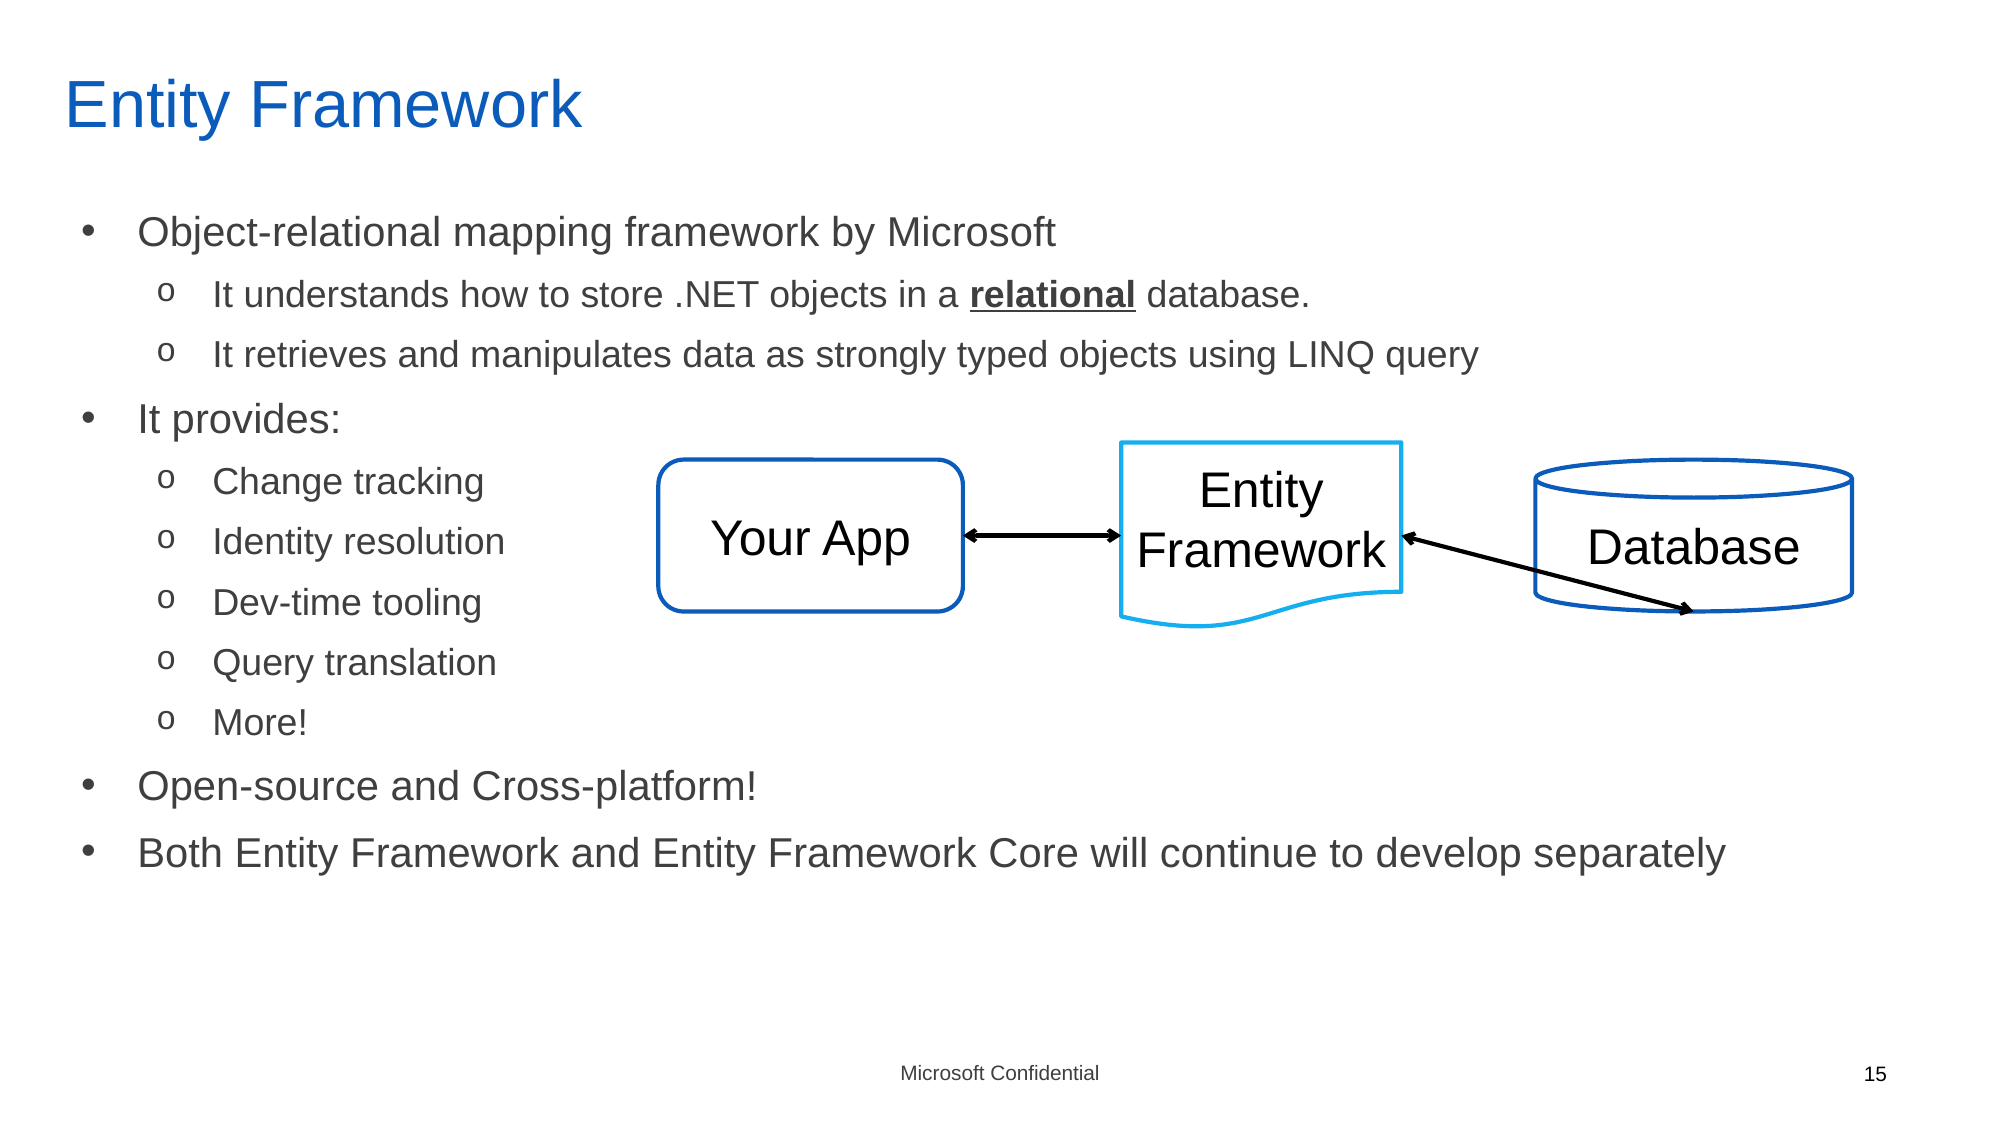

# Entity Framework
Object-relational mapping framework by Microsoft
It understands how to store .NET objects in a relational database.
It retrieves and manipulates data as strongly typed objects using LINQ query
It provides:
Change tracking
Identity resolution
Dev-time tooling
Query translation
More!
Open-source and Cross-platform!
Both Entity Framework and Entity Framework Core will continue to develop separately
Entity Framework
Your App
Database
15